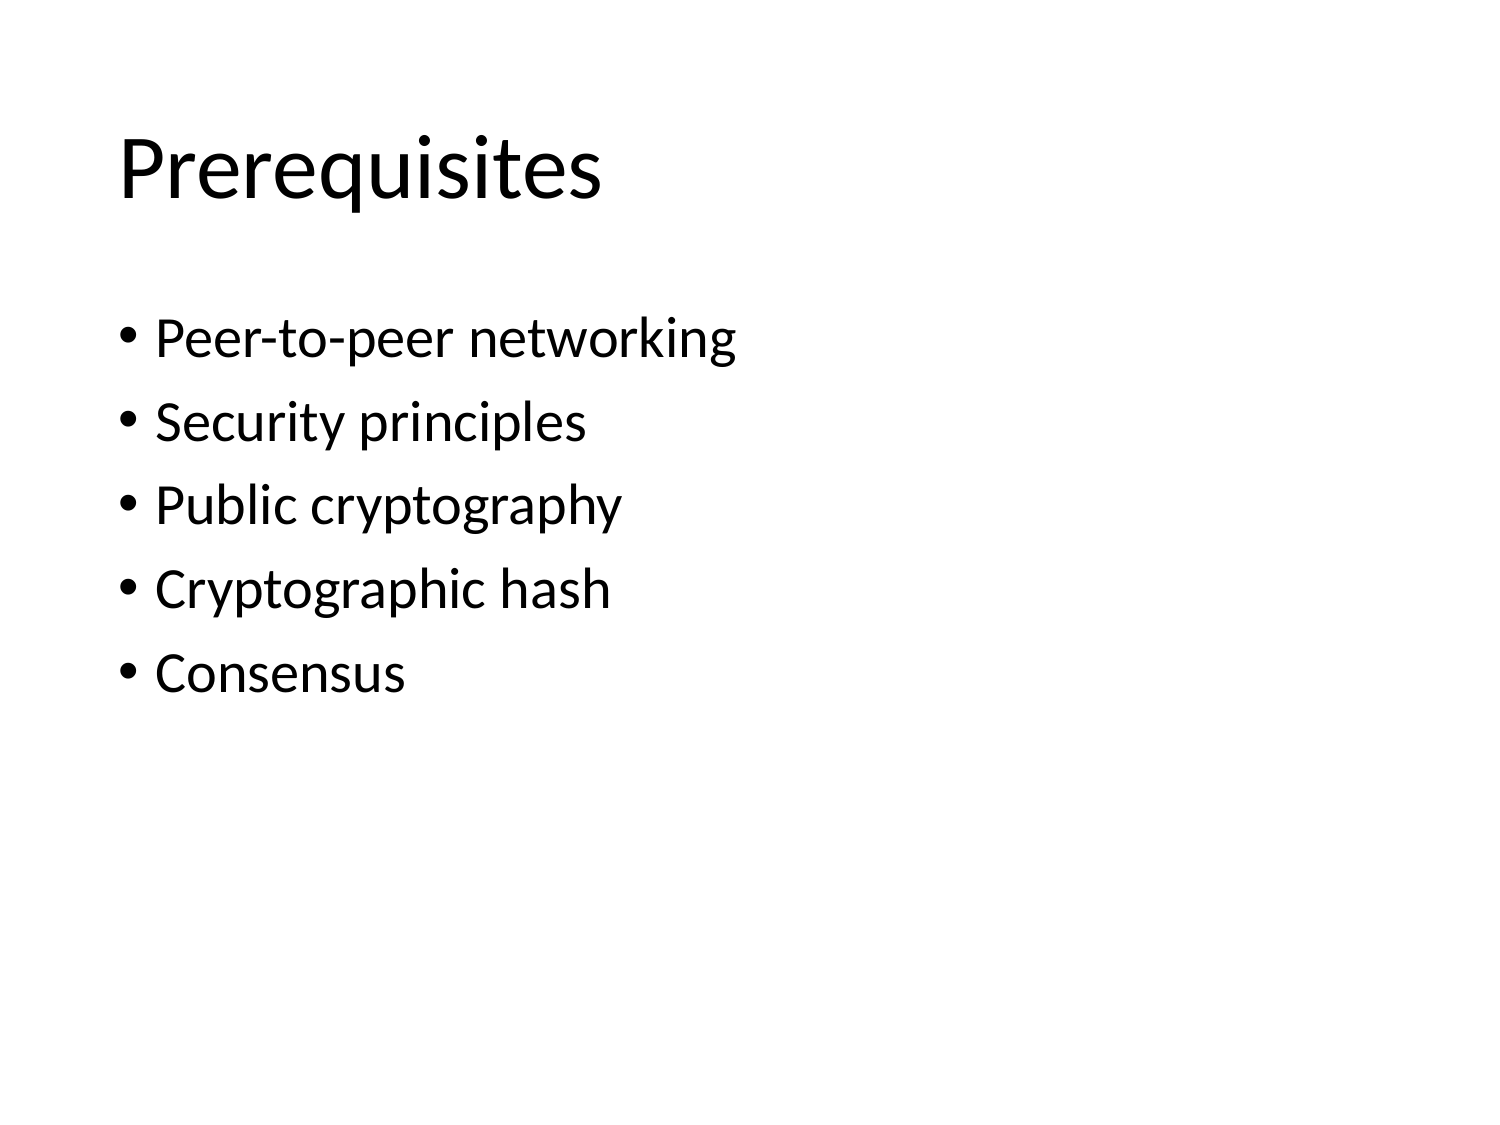

# Prerequisites
Peer-to-peer networking
Security principles
Public cryptography
Cryptographic hash
Consensus